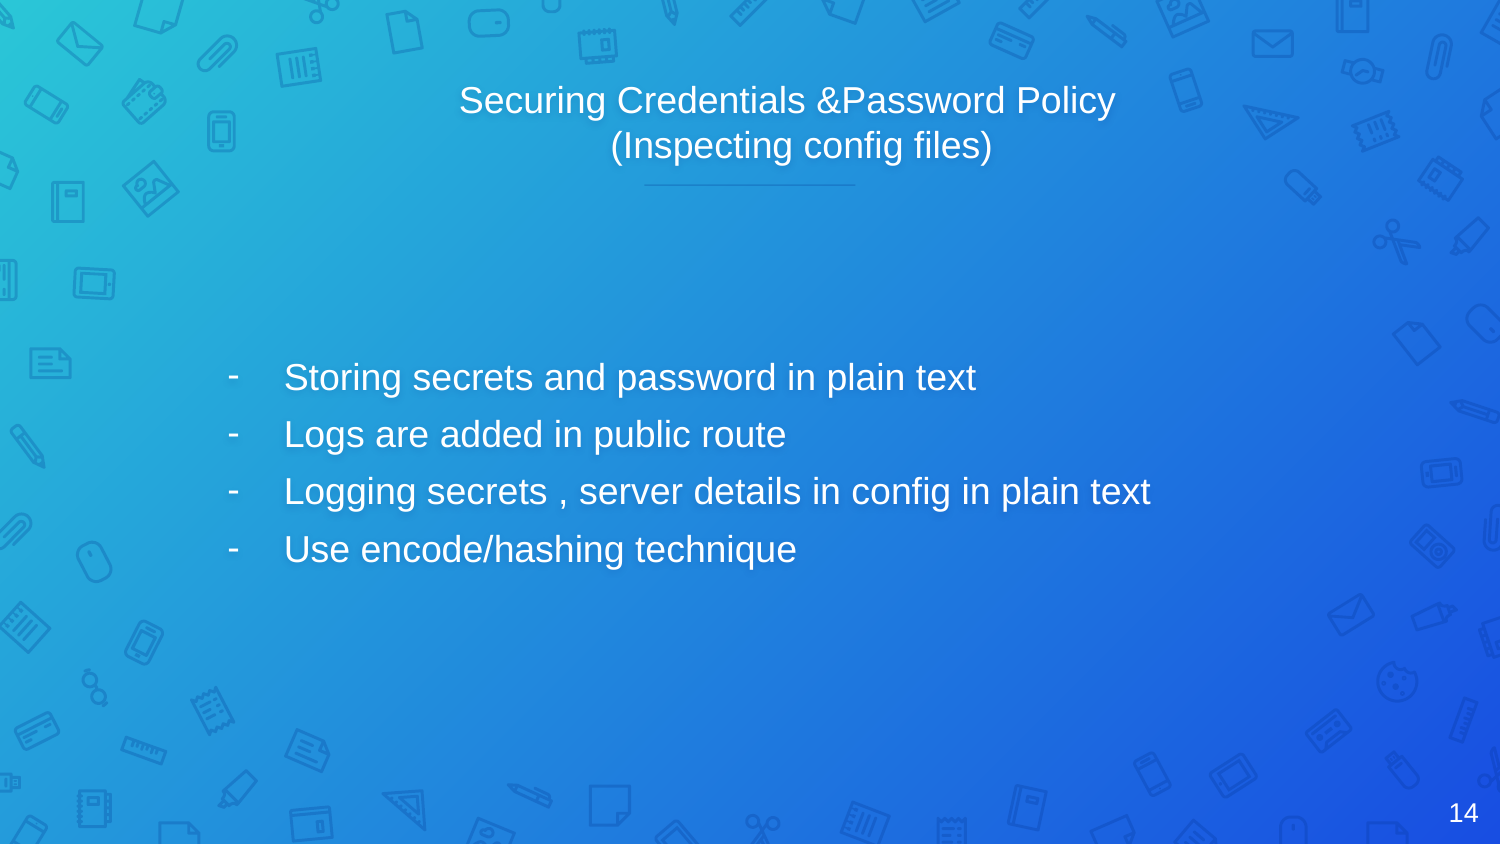

# Securing Credentials &Password Policy (Inspecting config files)

Storing secrets and password in plain text
Logs are added in public route
Logging secrets , server details in config in plain text
Use encode/hashing technique

14